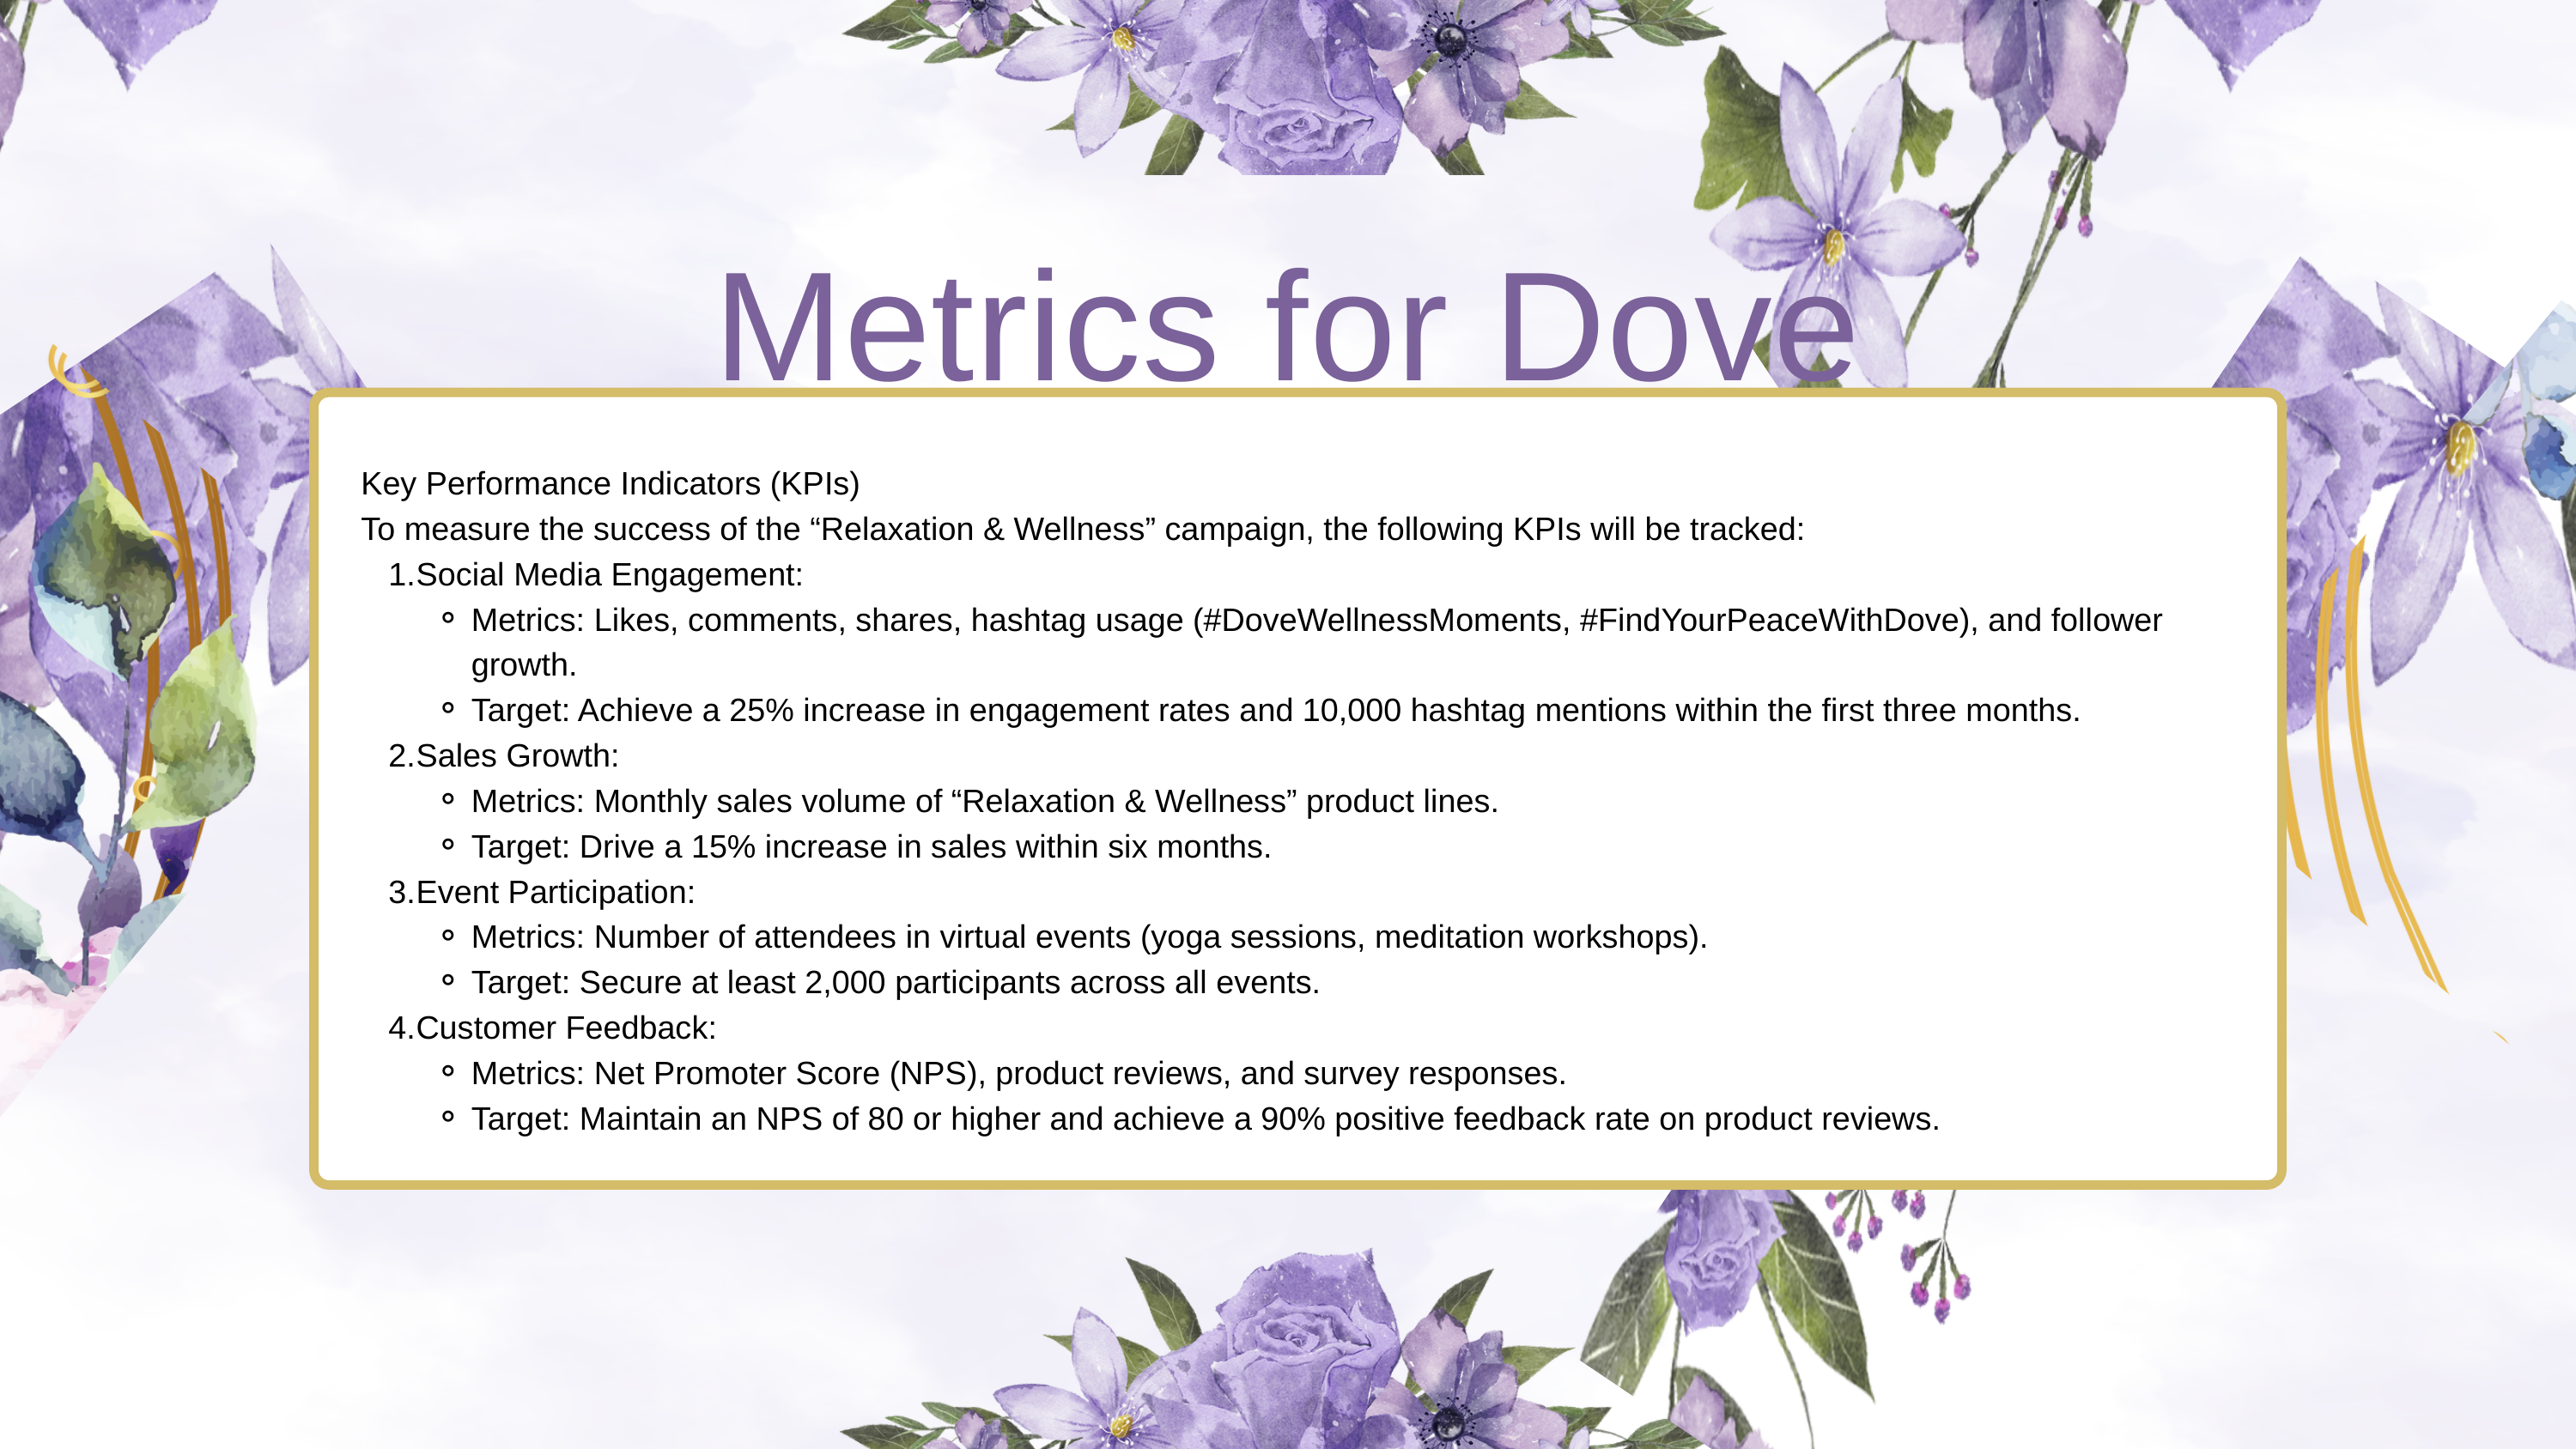

Metrics for Dove

Key Performance Indicators (KPIs)
To measure the success of the “Relaxation & Wellness” campaign, the following KPIs will be tracked:
Social Media Engagement:
Metrics: Likes, comments, shares, hashtag usage (#DoveWellnessMoments, #FindYourPeaceWithDove), and follower growth.
Target: Achieve a 25% increase in engagement rates and 10,000 hashtag mentions within the first three months.
Sales Growth:
Metrics: Monthly sales volume of “Relaxation & Wellness” product lines.
Target: Drive a 15% increase in sales within six months.
Event Participation:
Metrics: Number of attendees in virtual events (yoga sessions, meditation workshops).
Target: Secure at least 2,000 participants across all events.
Customer Feedback:
Metrics: Net Promoter Score (NPS), product reviews, and survey responses.
Target: Maintain an NPS of 80 or higher and achieve a 90% positive feedback rate on product reviews.